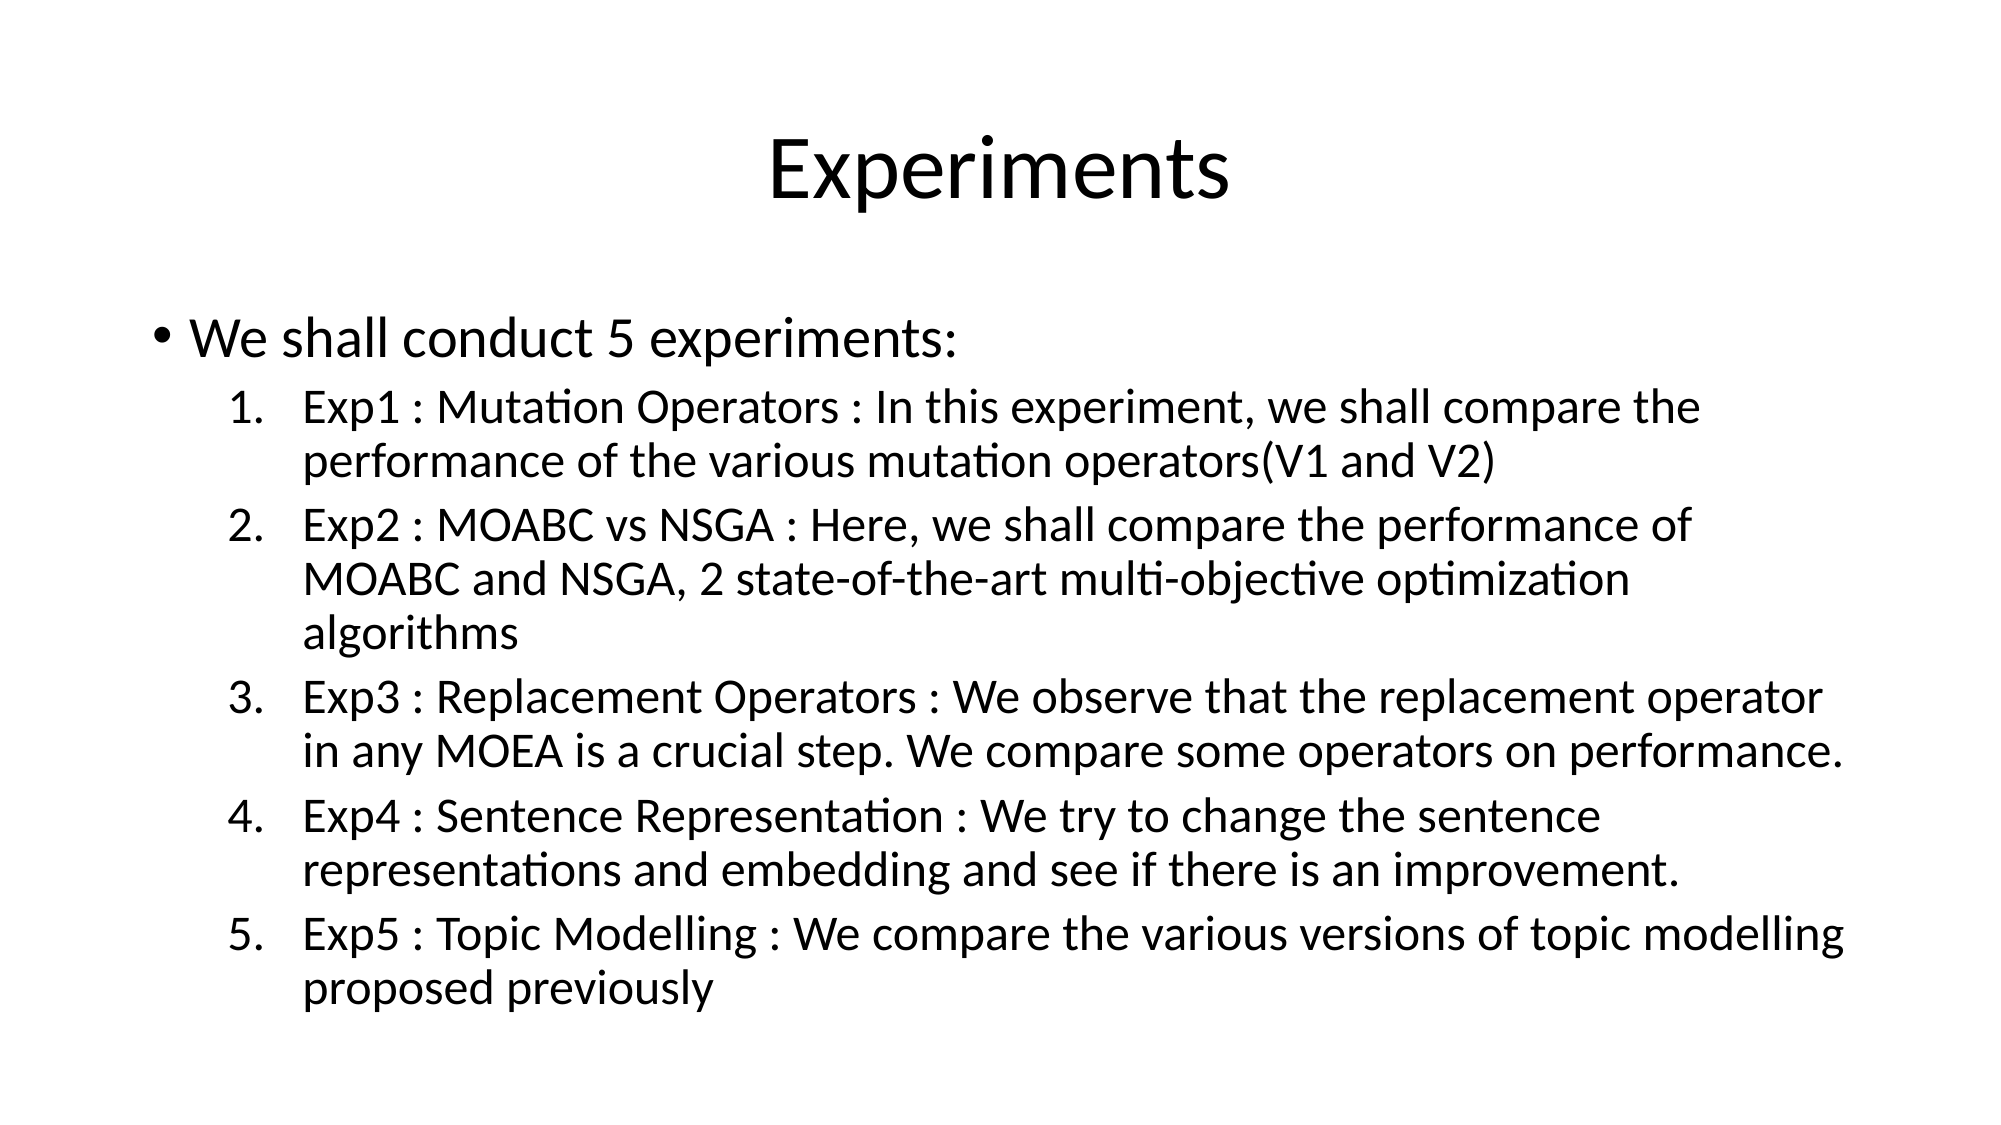

# Experiments
We shall conduct 5 experiments:
Exp1 : Mutation Operators : In this experiment, we shall compare the performance of the various mutation operators(V1 and V2)
Exp2 : MOABC vs NSGA : Here, we shall compare the performance of MOABC and NSGA, 2 state-of-the-art multi-objective optimization algorithms
Exp3 : Replacement Operators : We observe that the replacement operator in any MOEA is a crucial step. We compare some operators on performance.
Exp4 : Sentence Representation : We try to change the sentence representations and embedding and see if there is an improvement.
Exp5 : Topic Modelling : We compare the various versions of topic modelling proposed previously